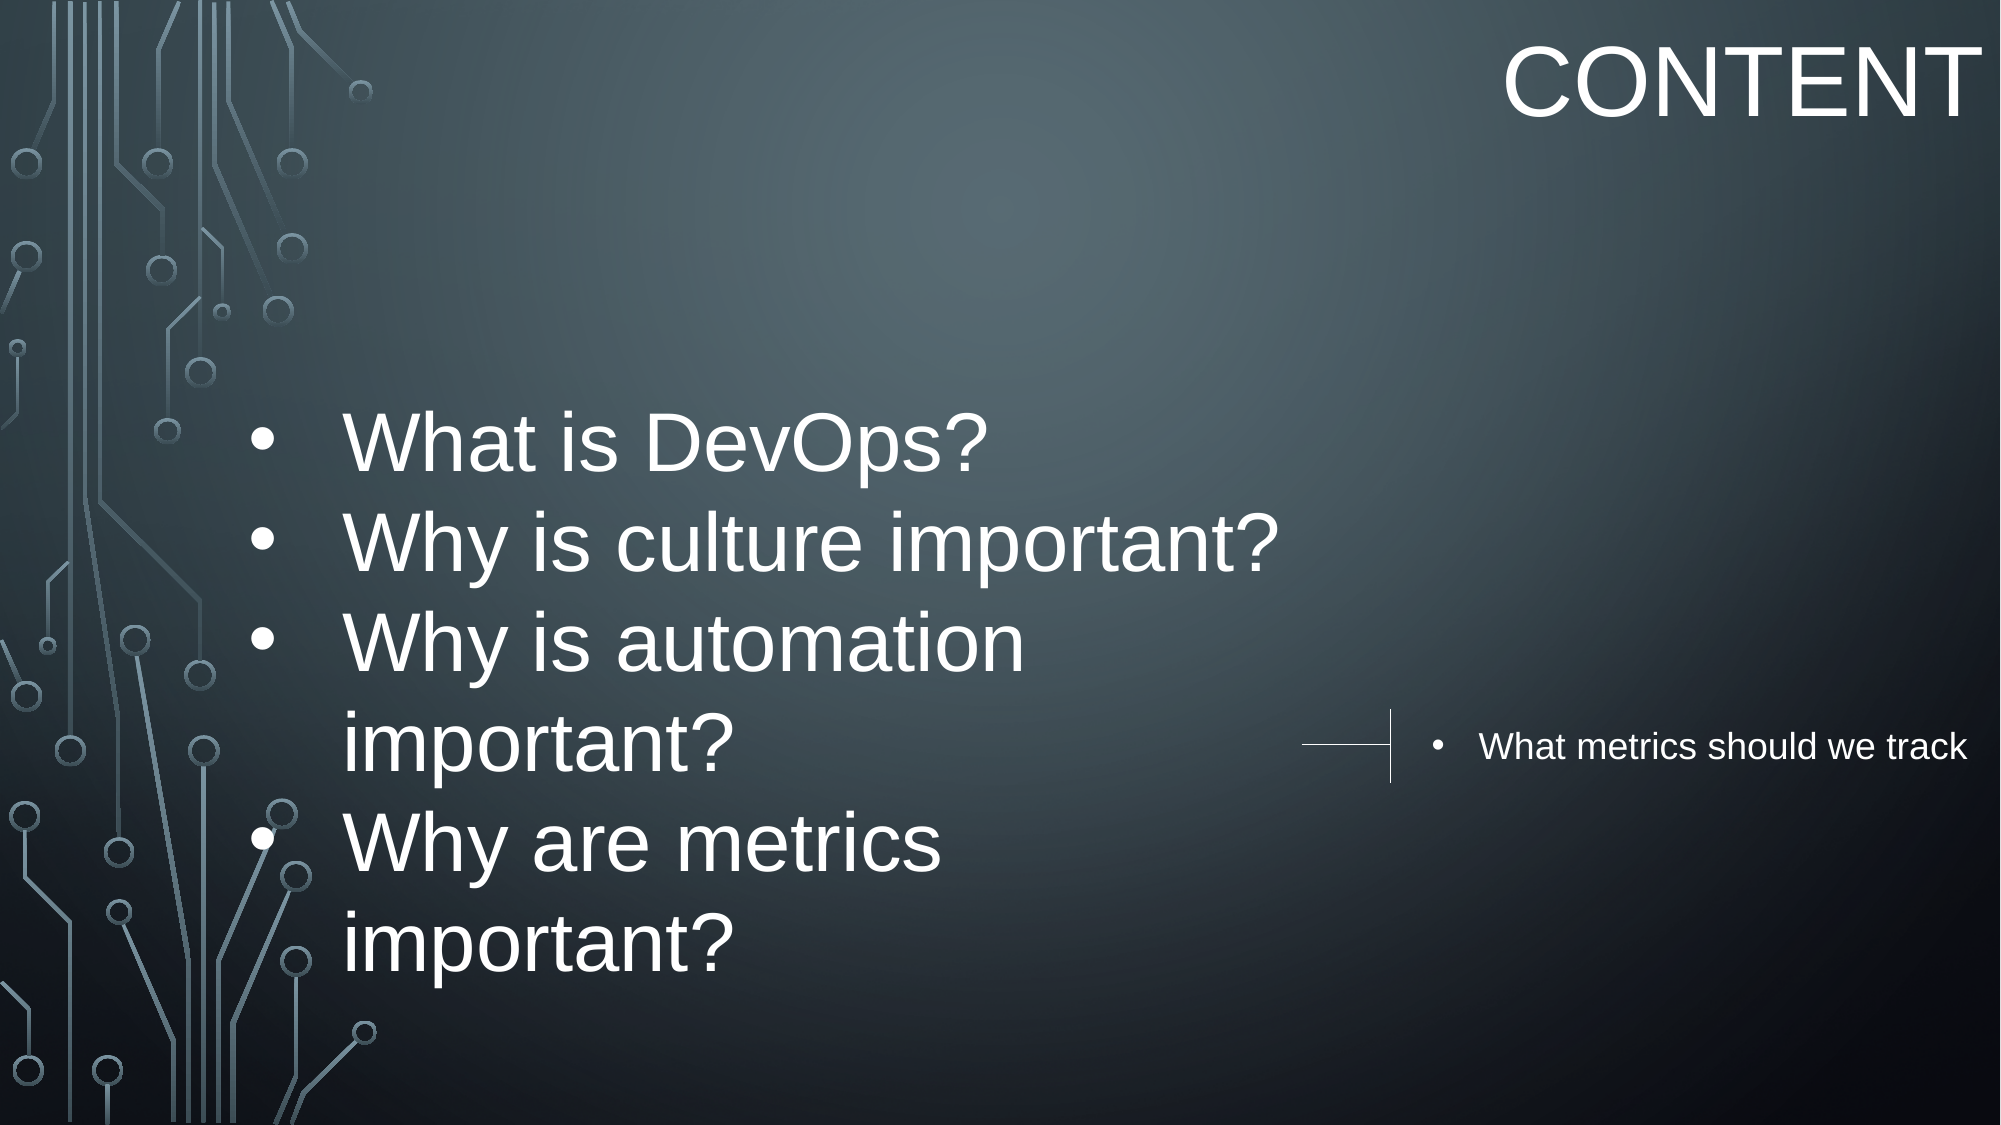

# Content
What is DevOps?
Why is culture important?
Why is automation important?
Why are metrics important?
What metrics should we track